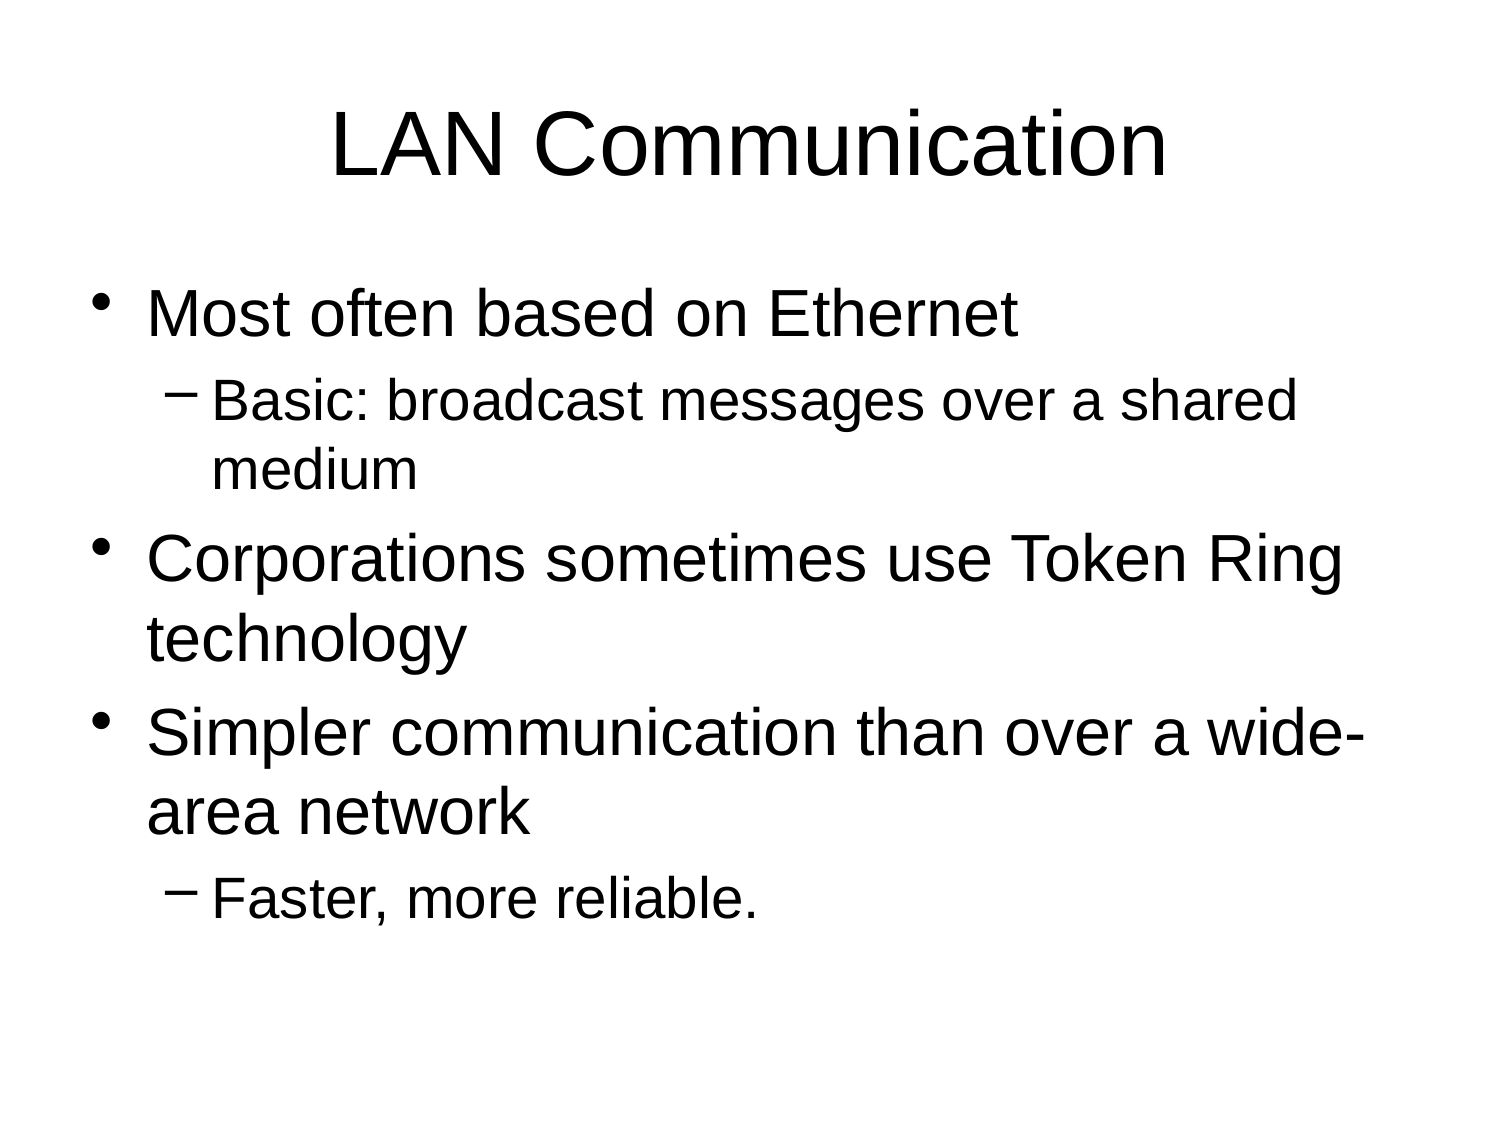

# LAN Communication
Most often based on Ethernet
Basic: broadcast messages over a shared medium
Corporations sometimes use Token Ring technology
Simpler communication than over a wide-area network
Faster, more reliable.